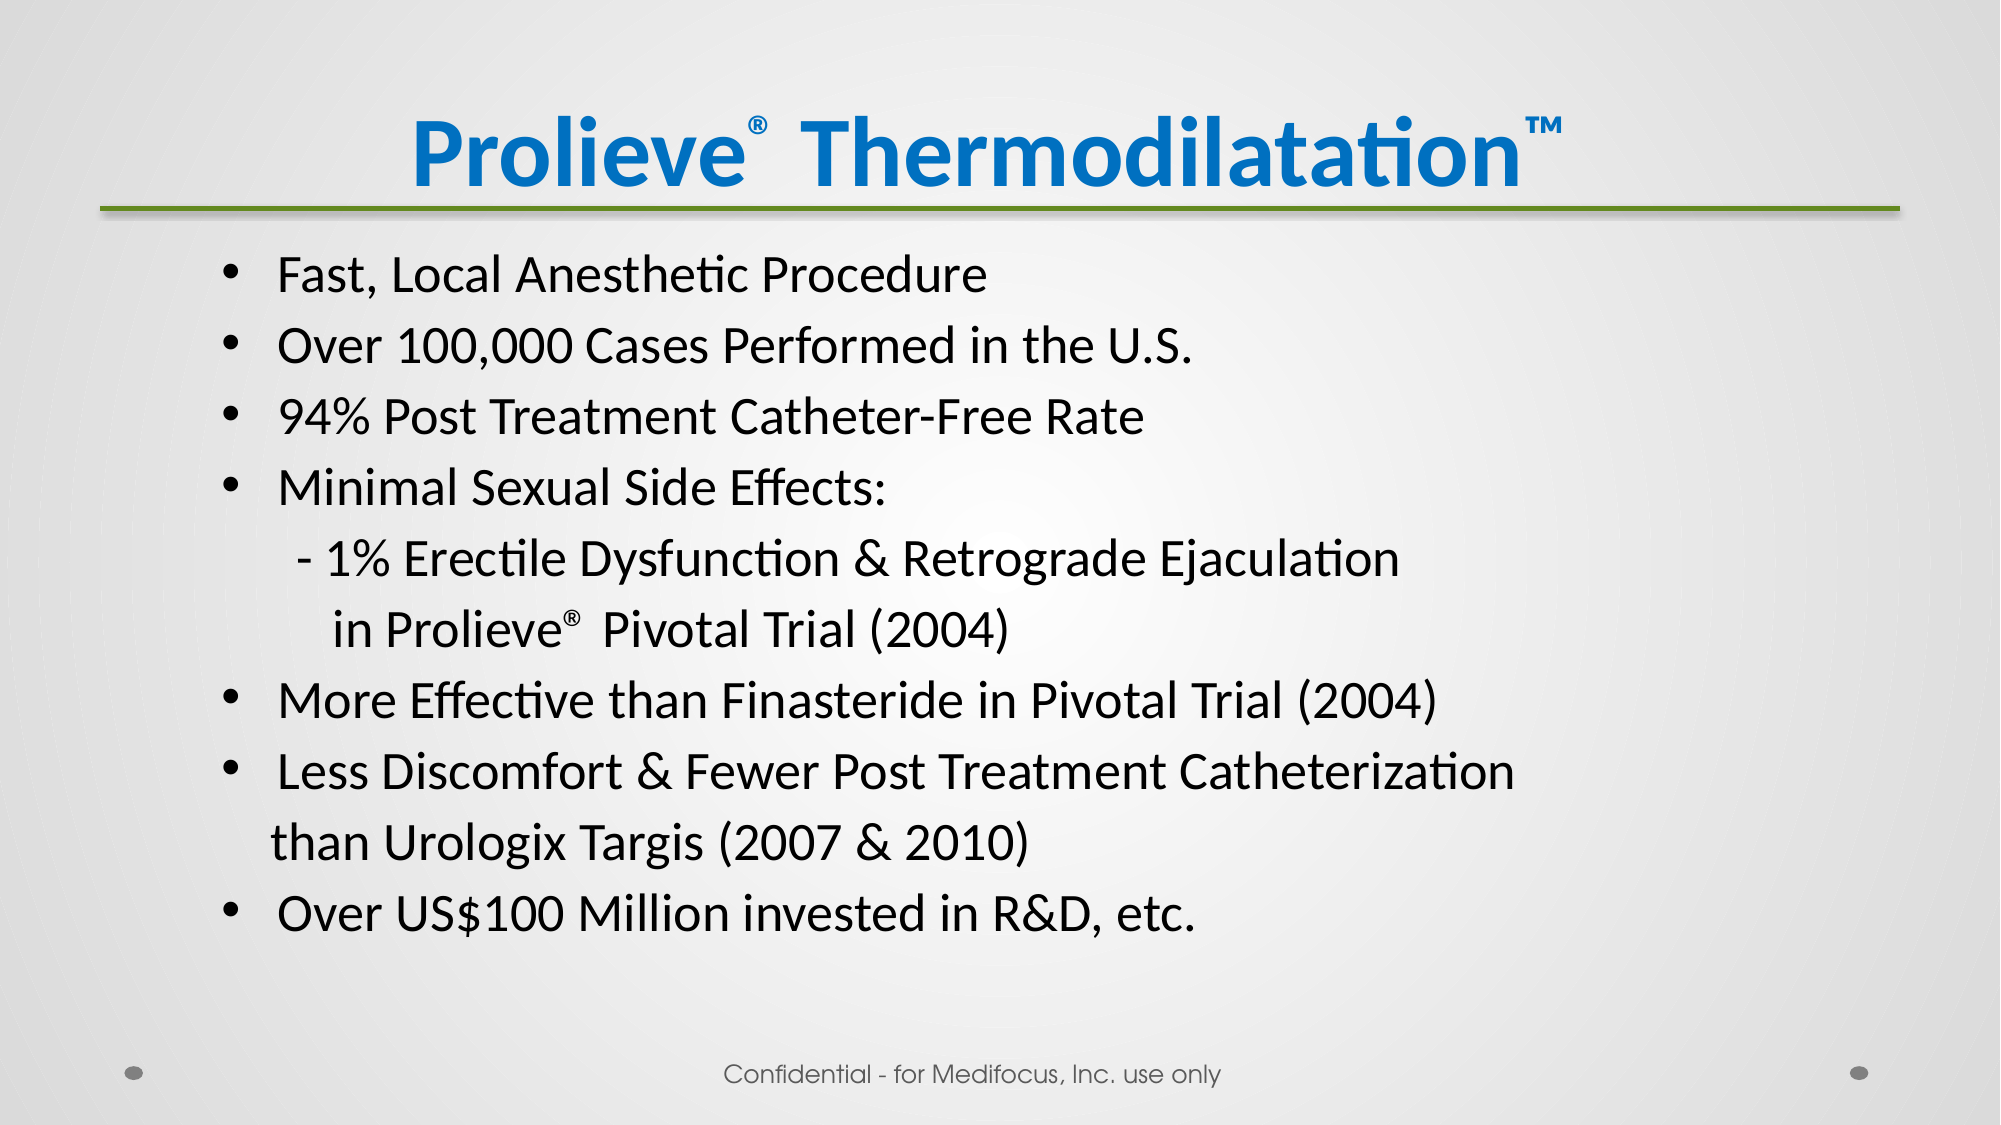

# Prolieve® Thermodilatation™
Fast, Local Anesthetic Procedure
Over 100,000 Cases Performed in the U.S.
94% Post Treatment Catheter-Free Rate
Minimal Sexual Side Effects:
- 1% Erectile Dysfunction & Retrograde Ejaculation
   in Prolieve® Pivotal Trial (2004)
More Effective than Finasteride in Pivotal Trial (2004)
Less Discomfort & Fewer Post Treatment Catheterization
    than Urologix Targis (2007 & 2010)
Over US$100 Million invested in R&D, etc.

Confidential - for Medifocus, Inc. use only